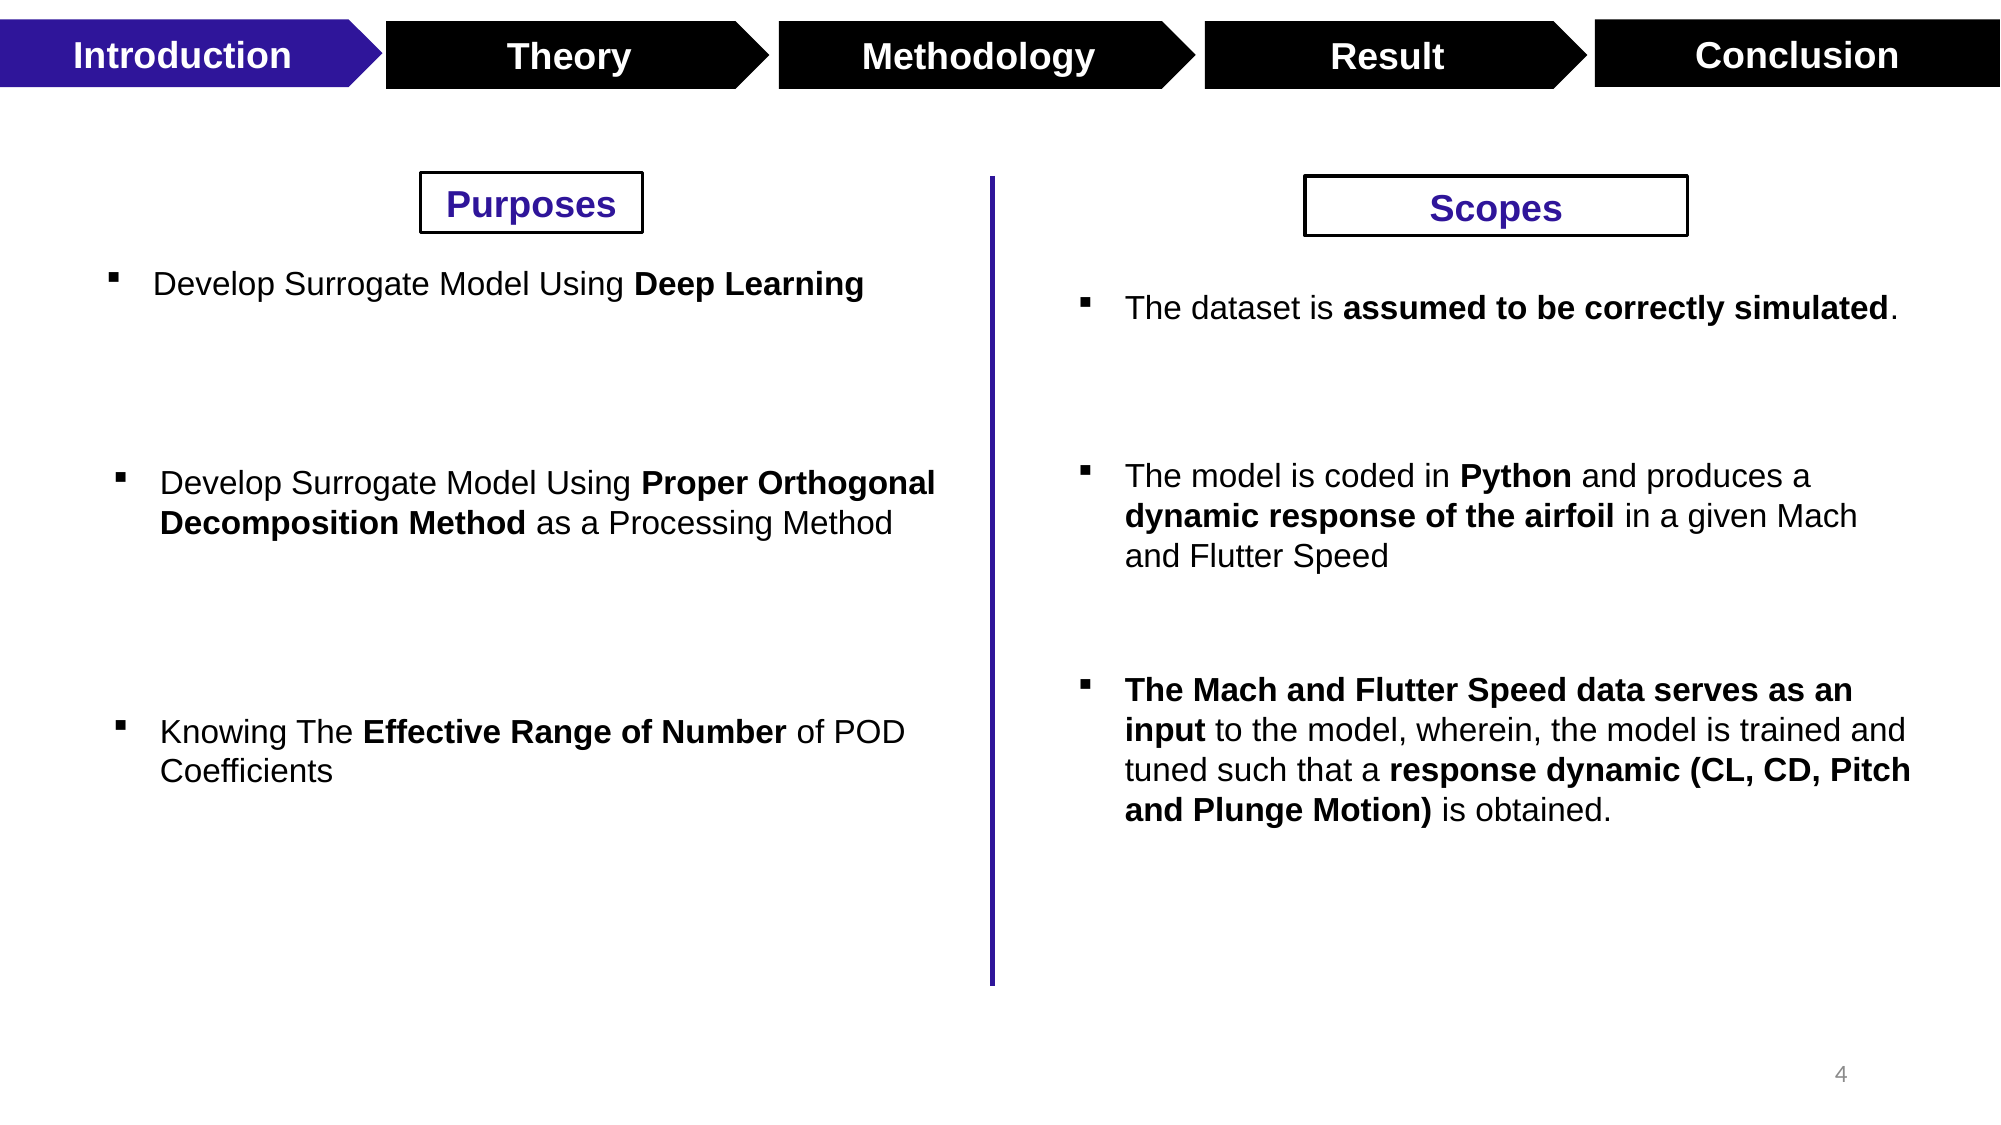

Conclusion
Introduction
Theory
Methodology
Result
Purposes
Scopes
Develop Surrogate Model Using Deep Learning
The dataset is assumed to be correctly simulated.
The model is coded in Python and produces a dynamic response of the airfoil in a given Mach and Flutter Speed
Develop Surrogate Model Using Proper Orthogonal Decomposition Method as a Processing Method
The Mach and Flutter Speed data serves as an input to the model, wherein, the model is trained and tuned such that a response dynamic (CL, CD, Pitch and Plunge Motion) is obtained.
Knowing The Effective Range of Number of POD Coefficients
4